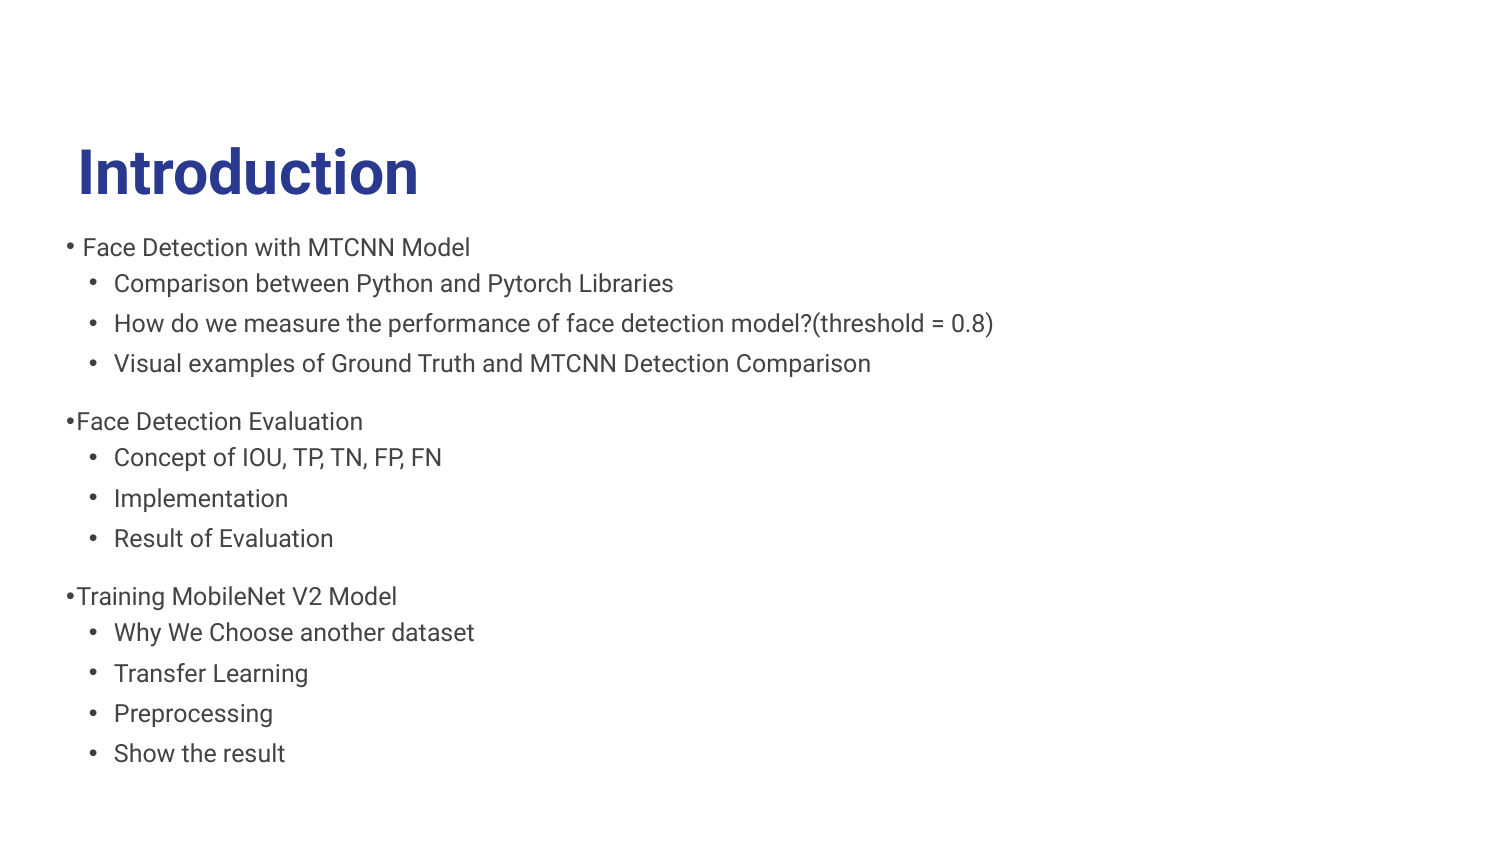

# Introduction
 Face Detection with MTCNN Model
Comparison between Python and Pytorch Libraries
How do we measure the performance of face detection model?(threshold = 0.8)
Visual examples of Ground Truth and MTCNN Detection Comparison
Face Detection Evaluation
Concept of IOU, TP, TN, FP, FN
Implementation
Result of Evaluation
Training MobileNet V2 Model
Why We Choose another dataset
Transfer Learning
Preprocessing
Show the result